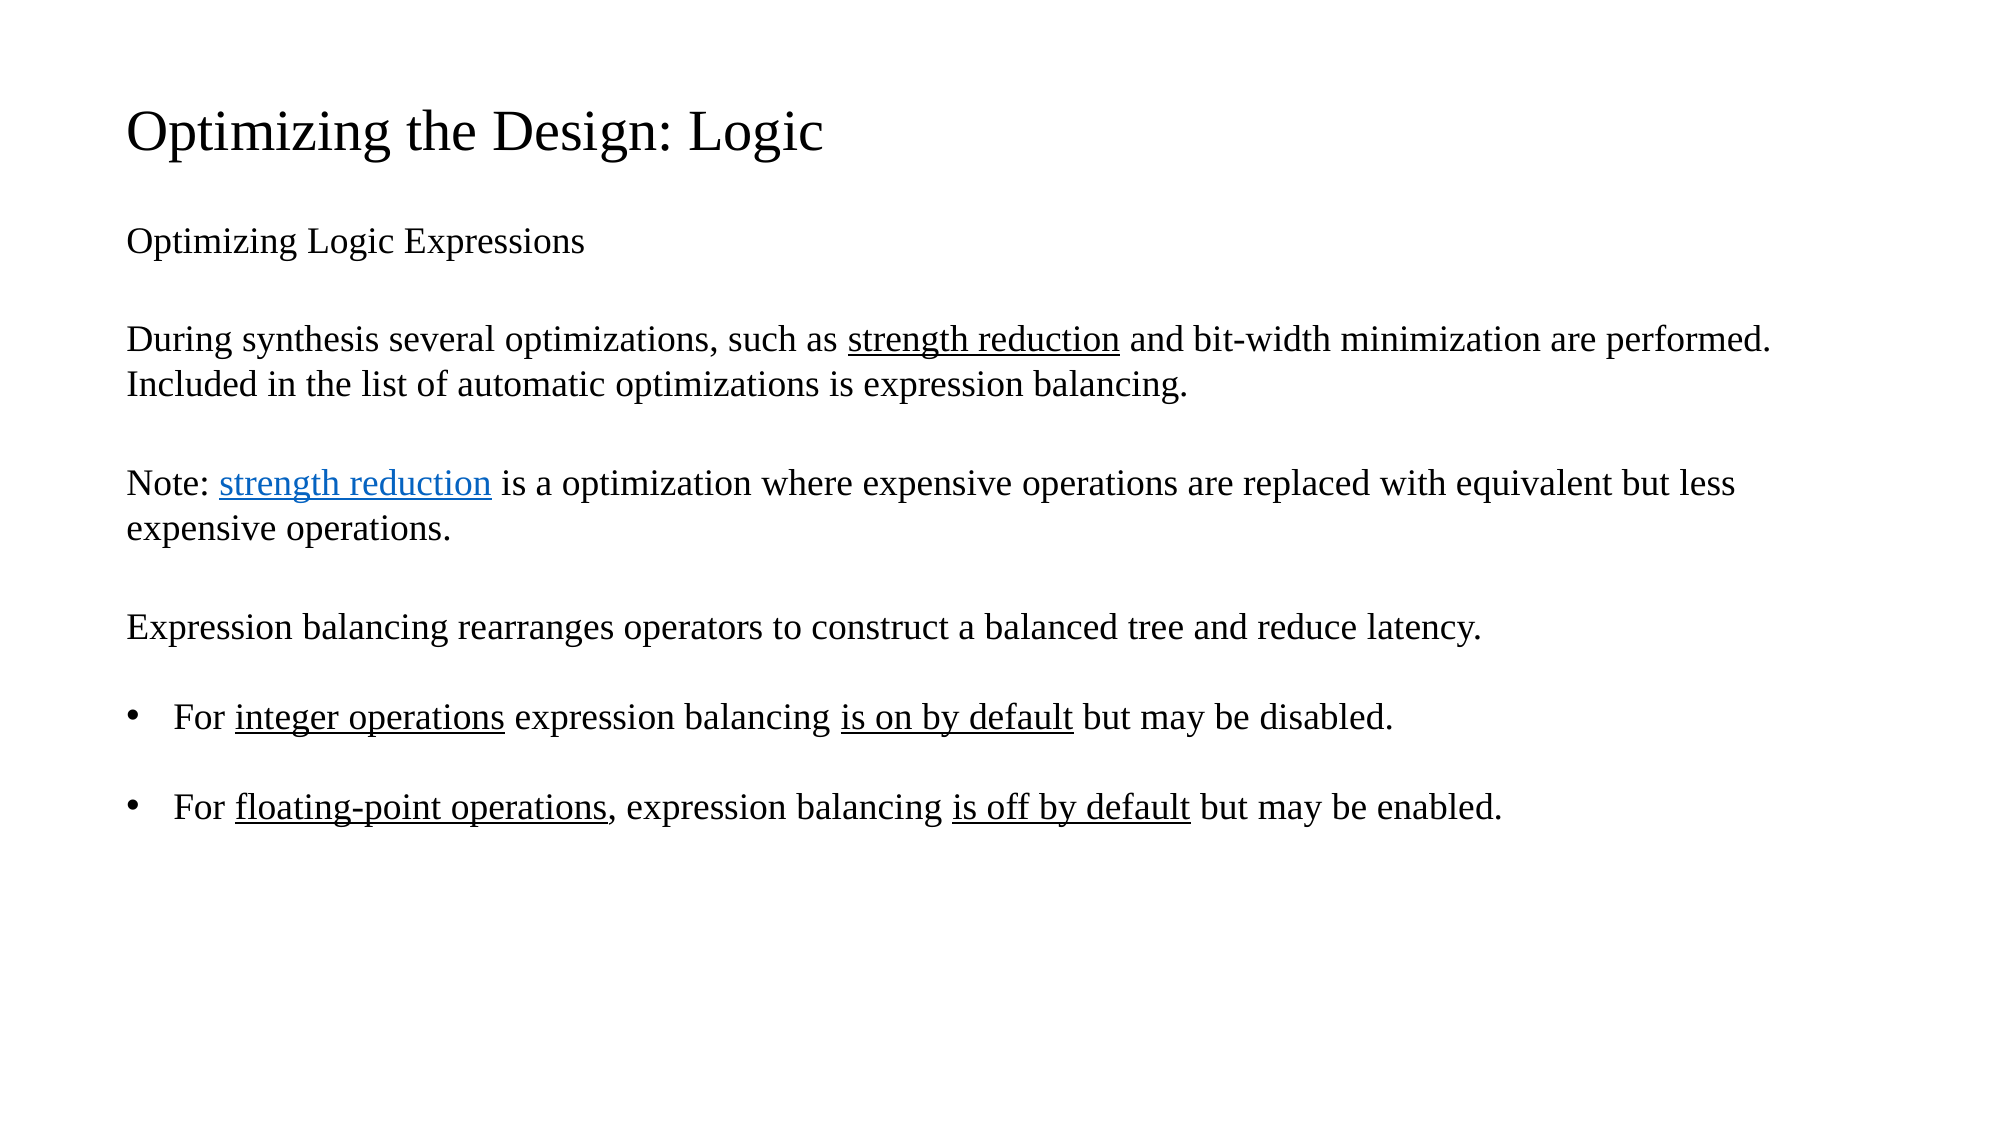

Optimizing the Design: Logic
Optimizing Logic Expressions
During synthesis several optimizations, such as strength reduction and bit-width minimization are performed. Included in the list of automatic optimizations is expression balancing.
Note: strength reduction is a optimization where expensive operations are replaced with equivalent but less expensive operations.
Expression balancing rearranges operators to construct a balanced tree and reduce latency.

For integer operations expression balancing is on by default but may be disabled.

For floating-point operations, expression balancing is off by default but may be enabled.